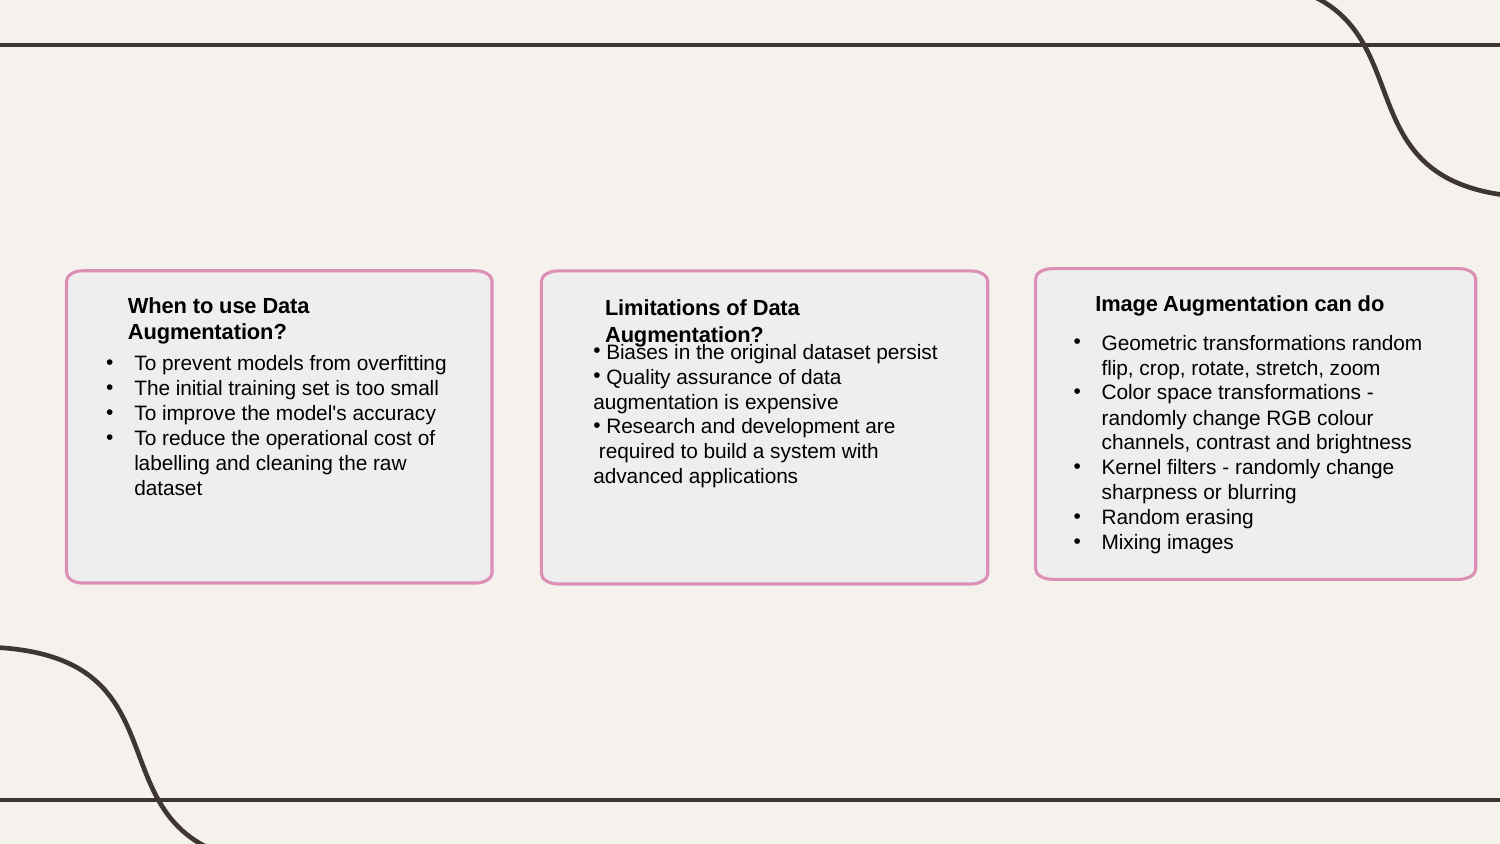

When to use Data Augmentation?
Image Augmentation can do
Limitations of Data Augmentation?
Geometric transformations random flip, crop, rotate, stretch, zoom
Color space transformations - randomly change RGB colour channels, contrast and brightness
Kernel filters - randomly change sharpness or blurring
Random erasing
Mixing images

 Biases in the original dataset persist
 Quality assurance of data  augmentation is expensive
 Research and development are
 required to build a system with     advanced applications
To prevent models from overfitting
The initial training set is too small
To improve the model's accuracy
To reduce the operational cost of labelling and cleaning the raw dataset